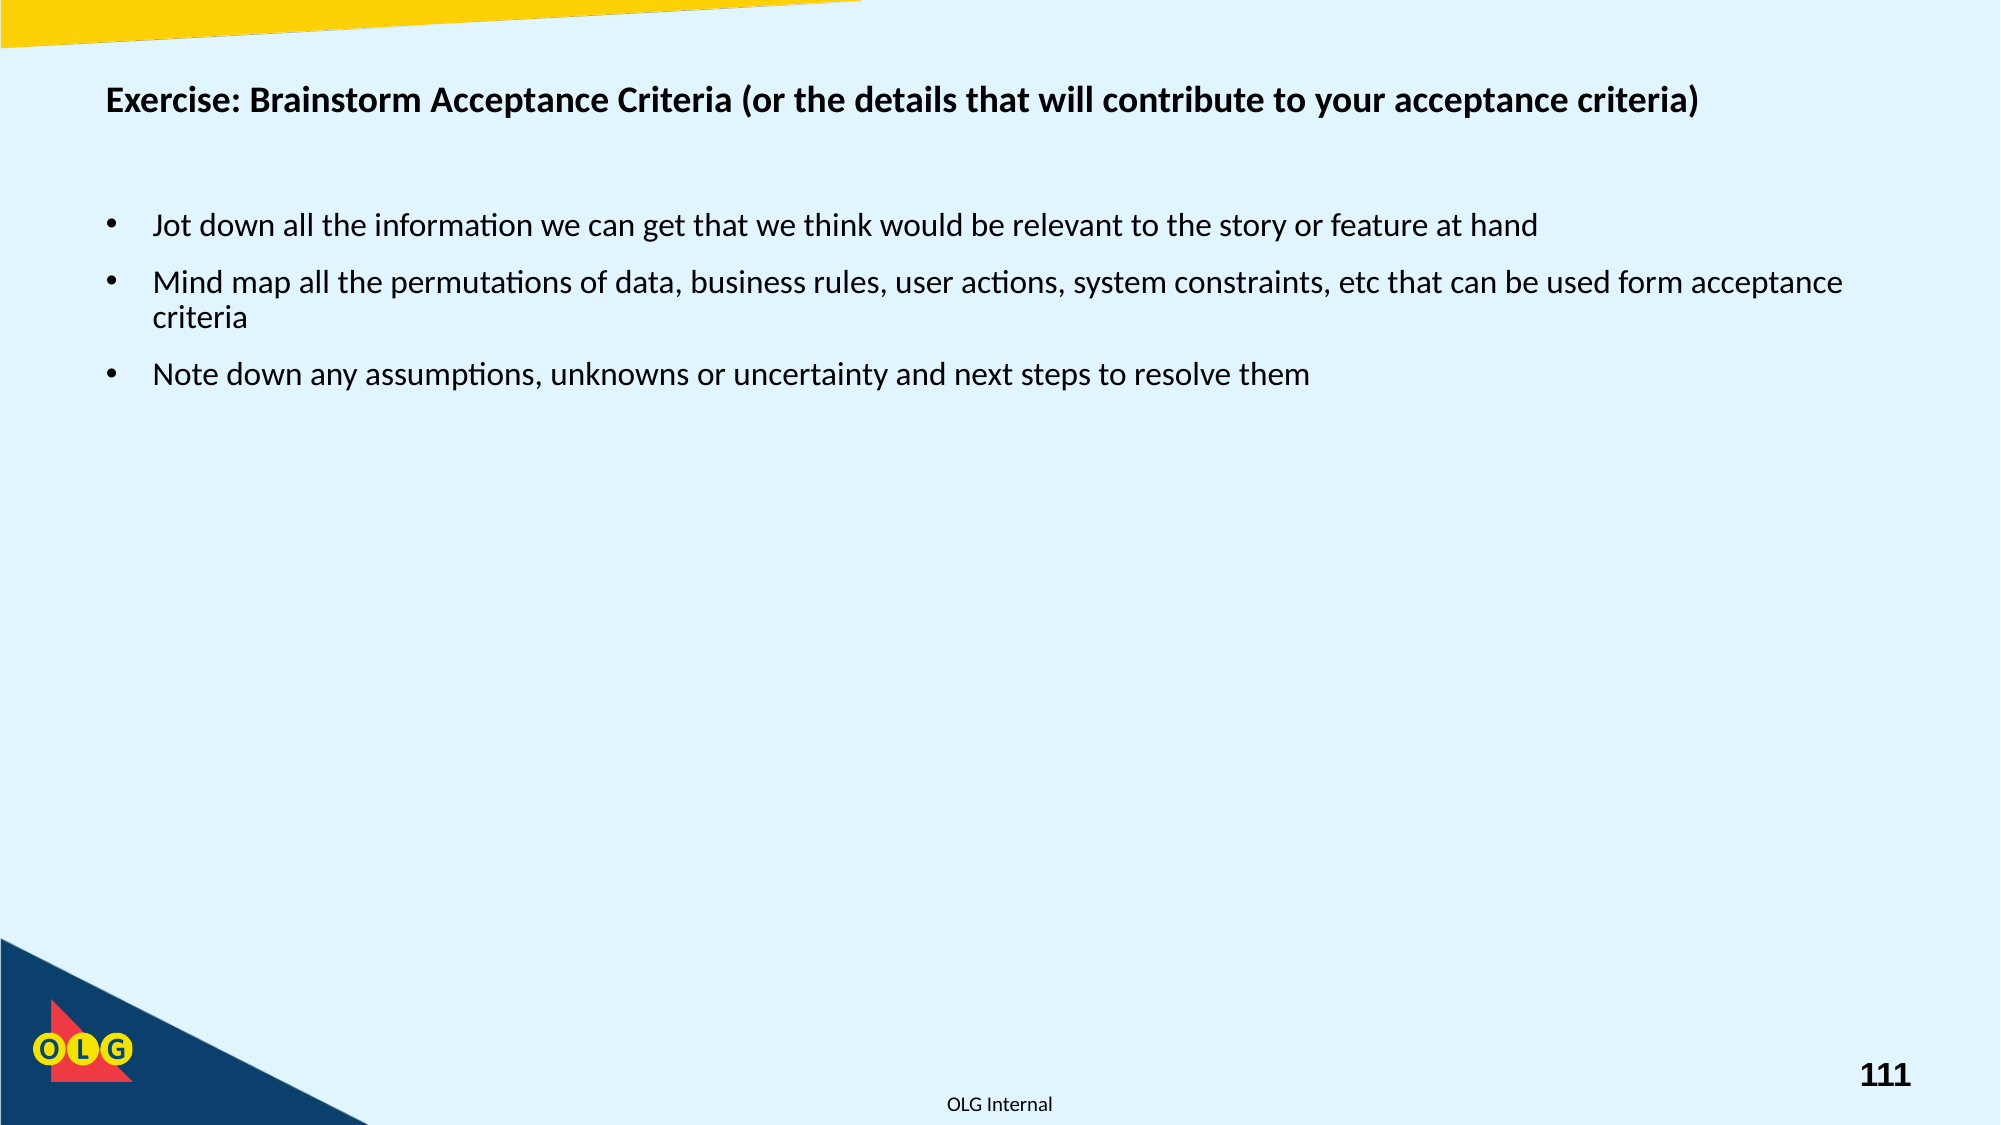

# Exercise: Brainstorm Acceptance Criteria (or the details that will contribute to your acceptance criteria)

Jot down all the information we can get that we think would be relevant to the story or feature at hand
Mind map all the permutations of data, business rules, user actions, system constraints, etc that can be used form acceptance criteria
Note down any assumptions, unknowns or uncertainty and next steps to resolve them

111